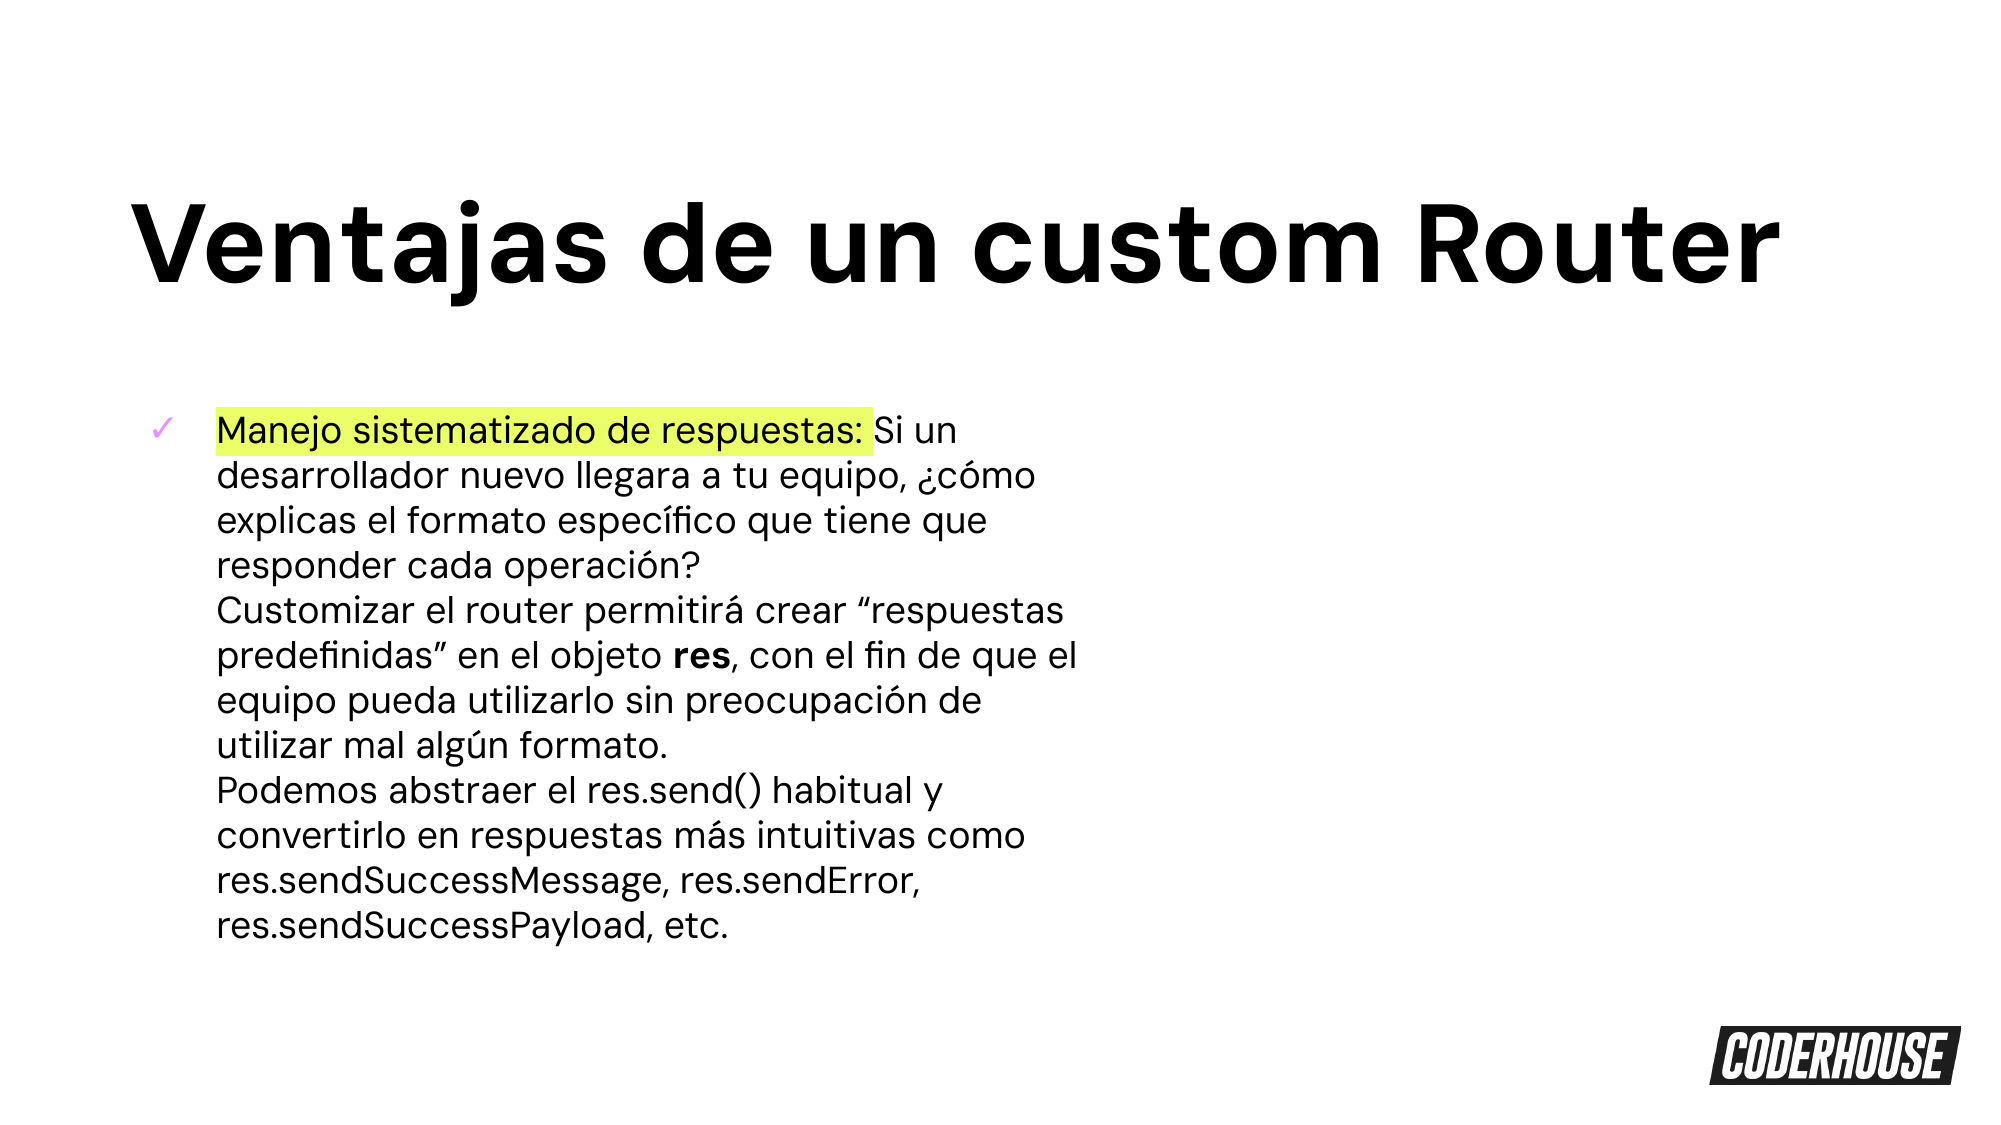

Ventajas de un custom Router
Manejo sistematizado de respuestas: Si un desarrollador nuevo llegara a tu equipo, ¿cómo explicas el formato específico que tiene que responder cada operación?
Customizar el router permitirá crear “respuestas predefinidas” en el objeto res, con el fin de que el equipo pueda utilizarlo sin preocupación de utilizar mal algún formato.
Podemos abstraer el res.send() habitual y convertirlo en respuestas más intuitivas como res.sendSuccessMessage, res.sendError, res.sendSuccessPayload, etc.